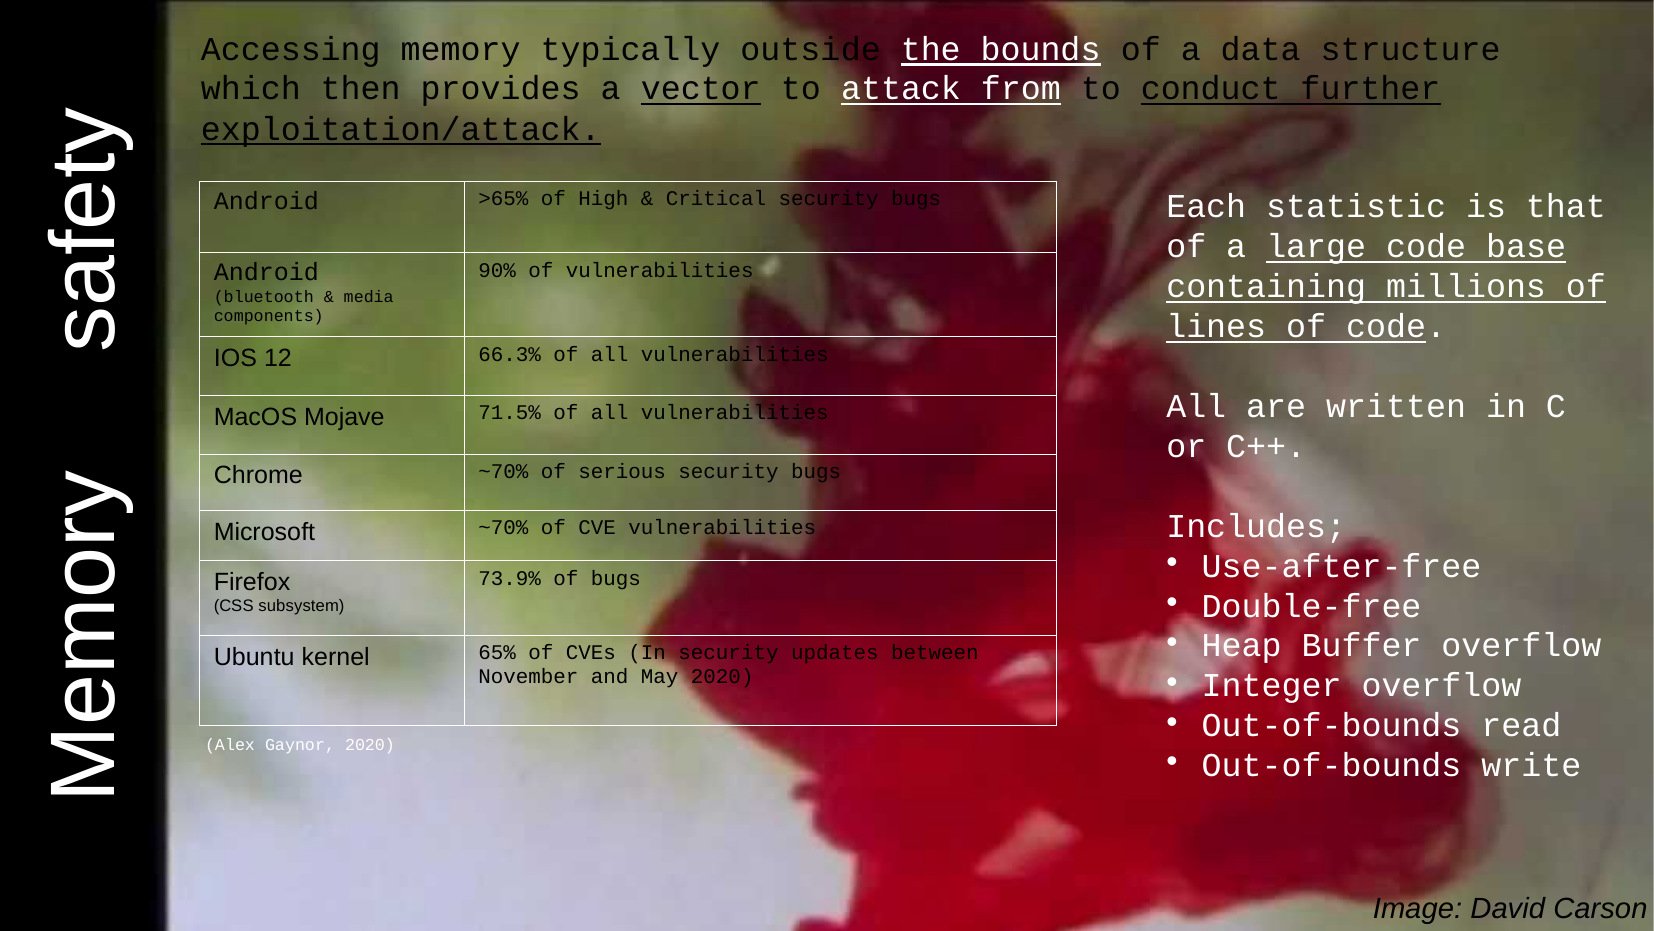

Accessing memory typically outside the bounds of a data structure which then provides a vector to attack from to conduct further exploitation/attack.
Each statistic is that of a large code base containing millions of lines of code.

All are written in C or C++.

Includes;
Use-after-free
Double-free
Heap Buffer overflow
Integer overflow
Out-of-bounds read
Out-of-bounds write
| Android | >65% of High & Critical security bugs |
| --- | --- |
| Android (bluetooth & media components) | 90% of vulnerabilities |
| IOS 12 | 66.3% of all vulnerabilities |
| MacOS Mojave | 71.5% of all vulnerabilities |
| Chrome | ~70% of serious security bugs |
| Microsoft | ~70% of CVE vulnerabilities |
| Firefox (CSS subsystem) | 73.9% of bugs |
| Ubuntu kernel | 65% of CVEs (In security updates between November and May 2020) |
# Memory 	safety
(Alex Gaynor, 2020)
Image: David Carson